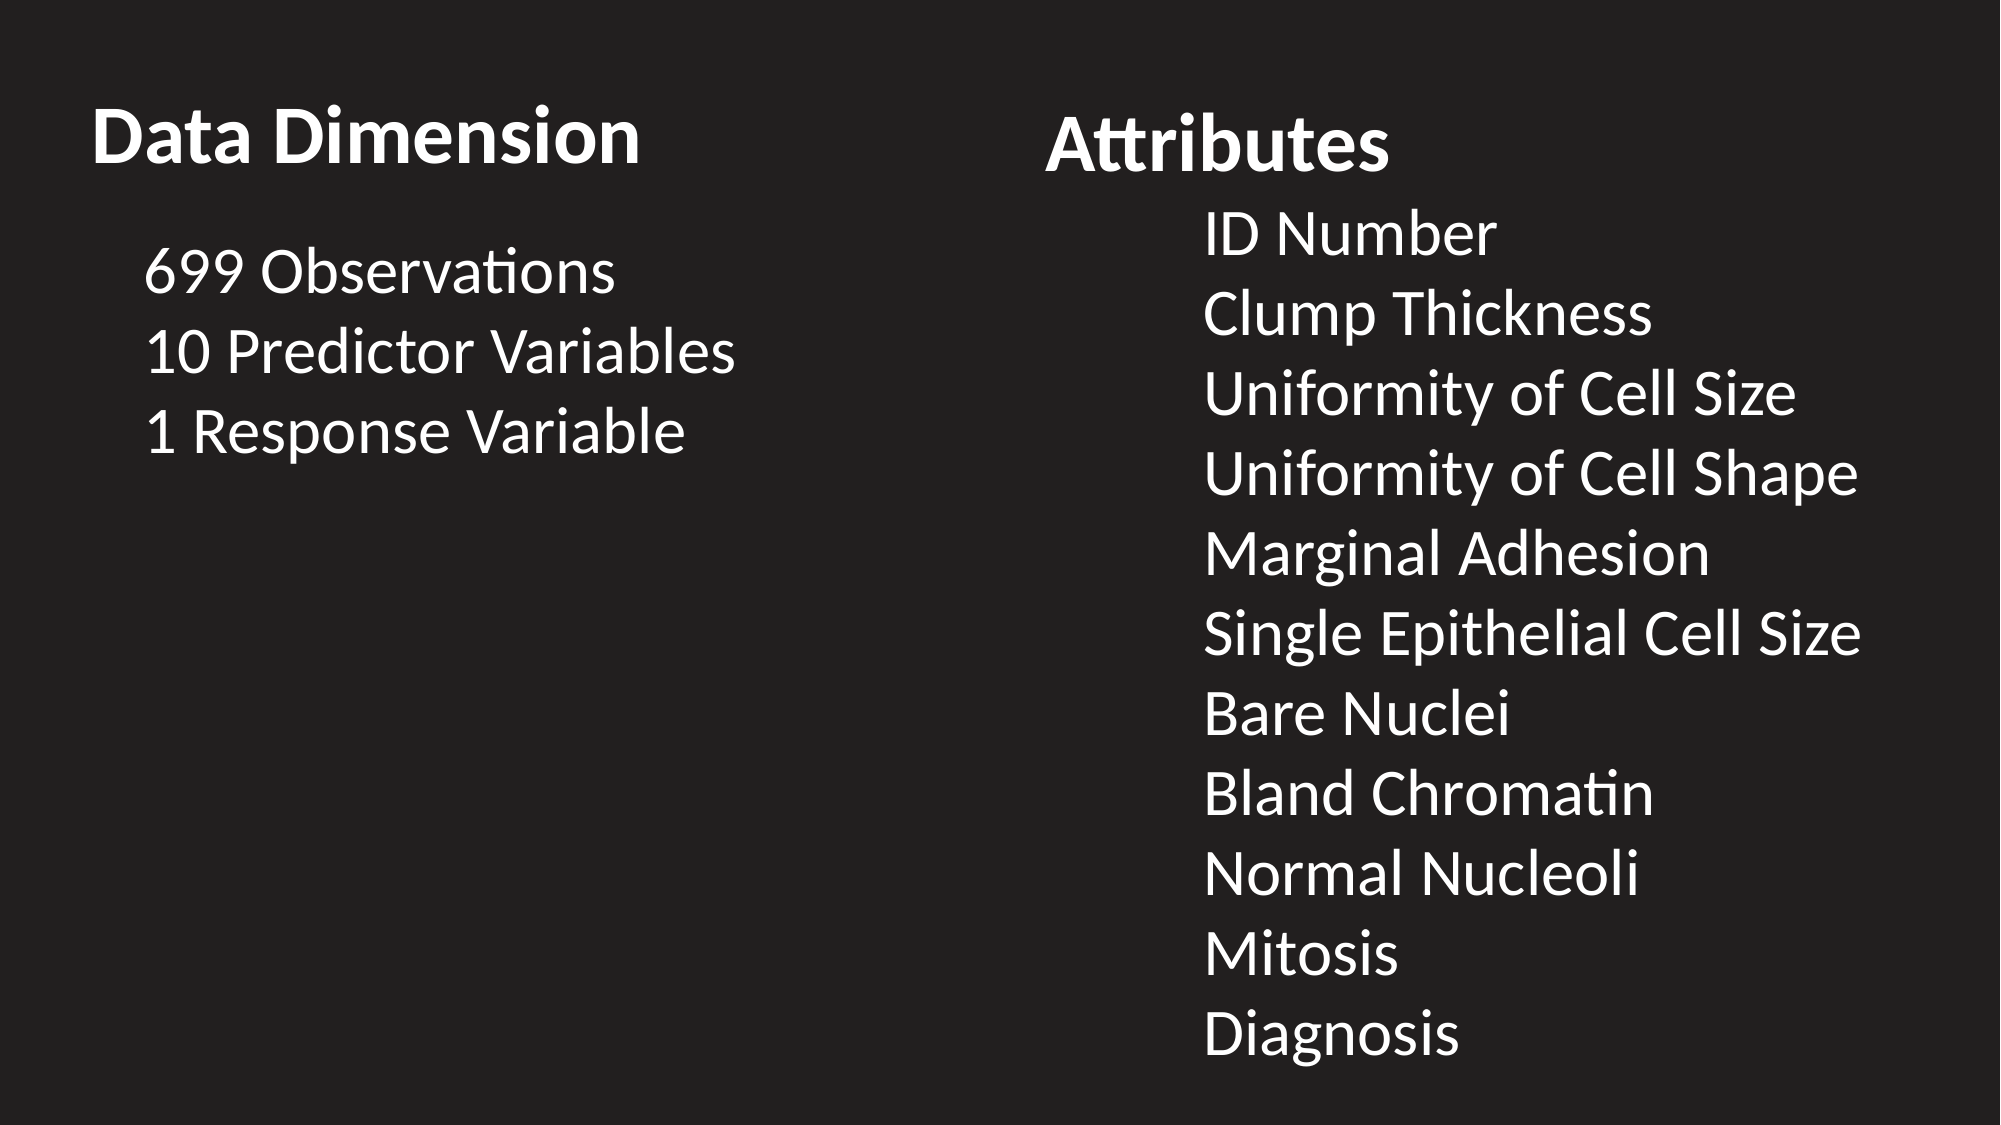

Data Dimension

Attributes

ID Number
Clump Thickness
Uniformity of Cell Size
Uniformity of Cell Shape
Marginal Adhesion
Single Epithelial Cell Size
Bare Nuclei
Bland Chromatin
Normal Nucleoli
Mitosis
Diagnosis
699 Observations
10 Predictor Variables
1 Response Variable